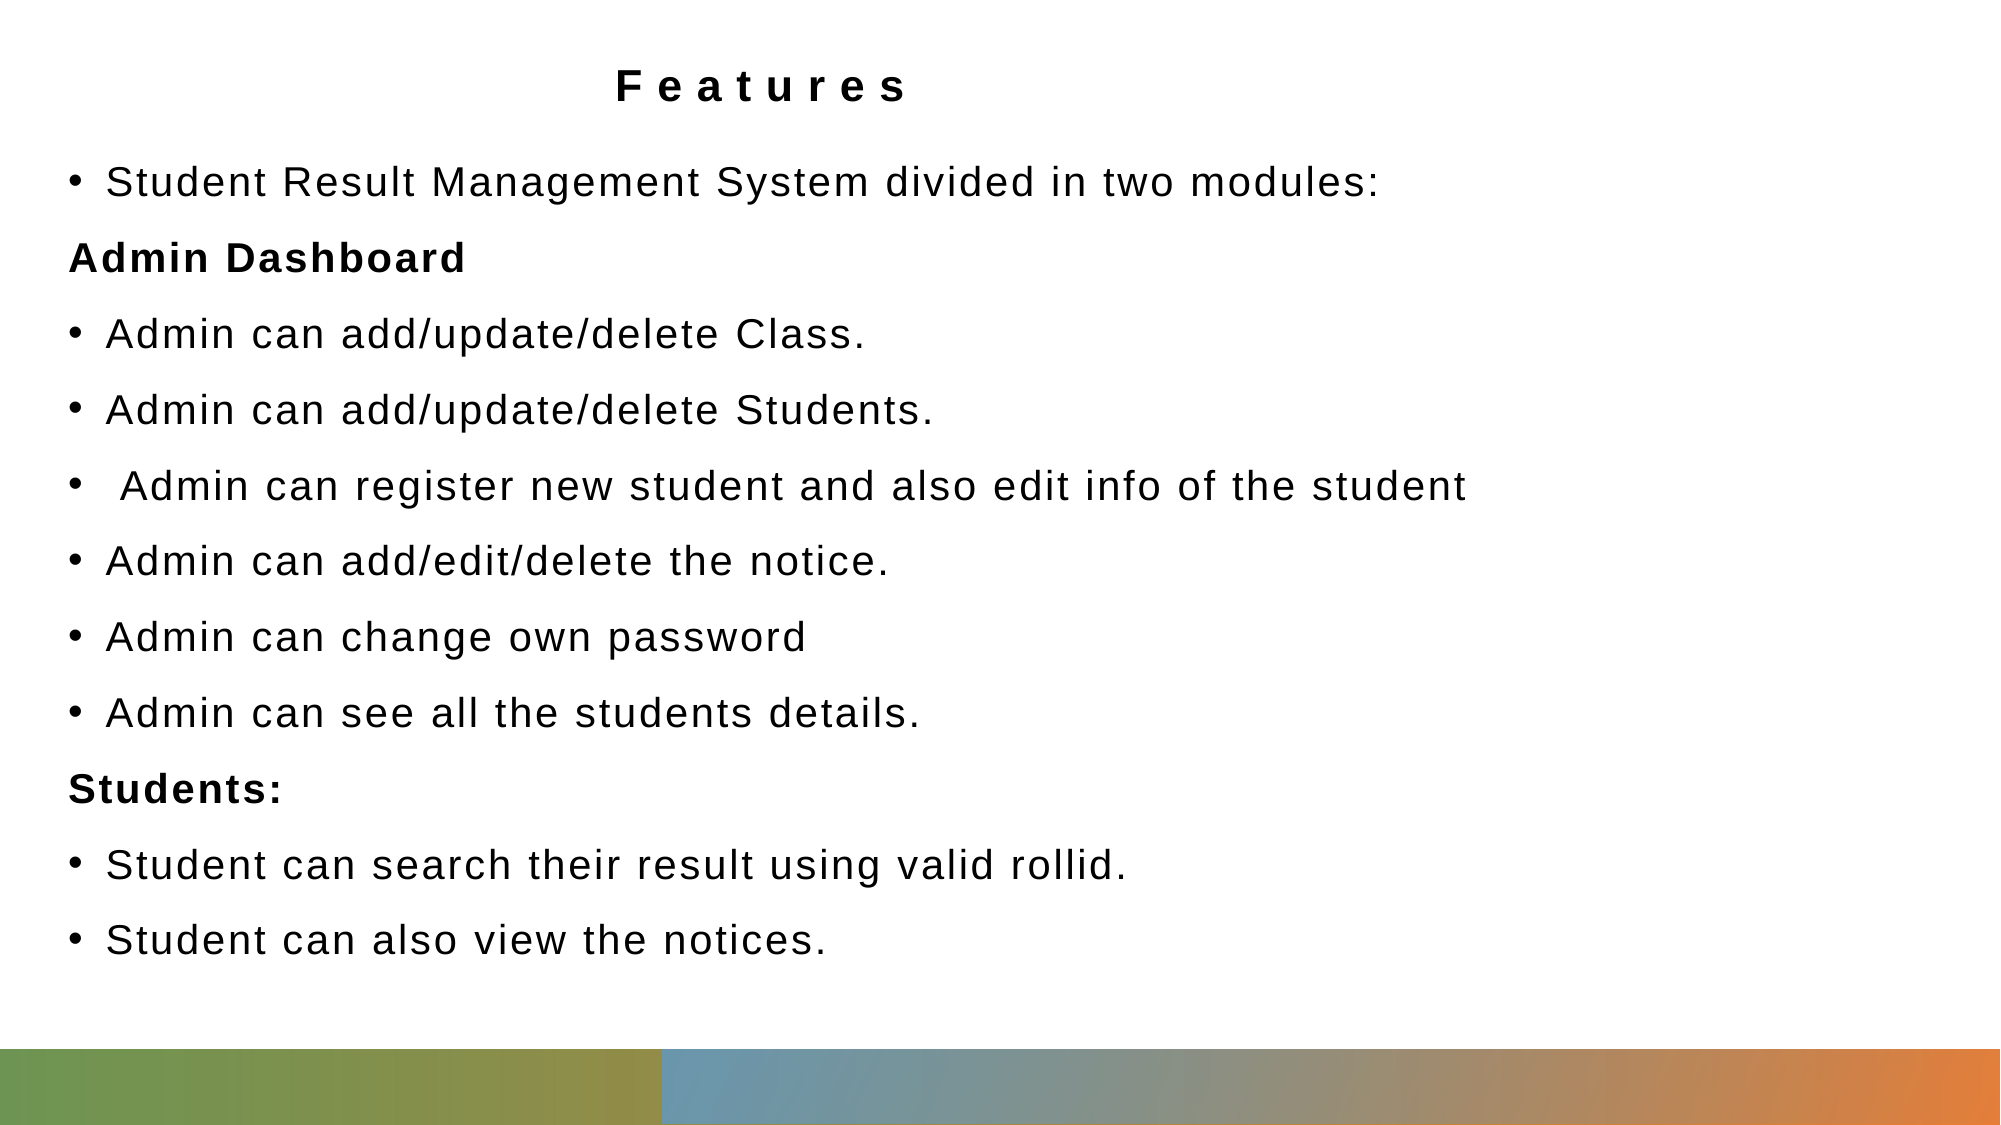

# Features
Student Result Management System divided in two modules:
Admin Dashboard
Admin can add/update/delete Class.
Admin can add/update/delete Students.
 Admin can register new student and also edit info of the student
Admin can add/edit/delete the notice.
Admin can change own password
Admin can see all the students details.
Students:
Student can search their result using valid rollid.
Student can also view the notices.